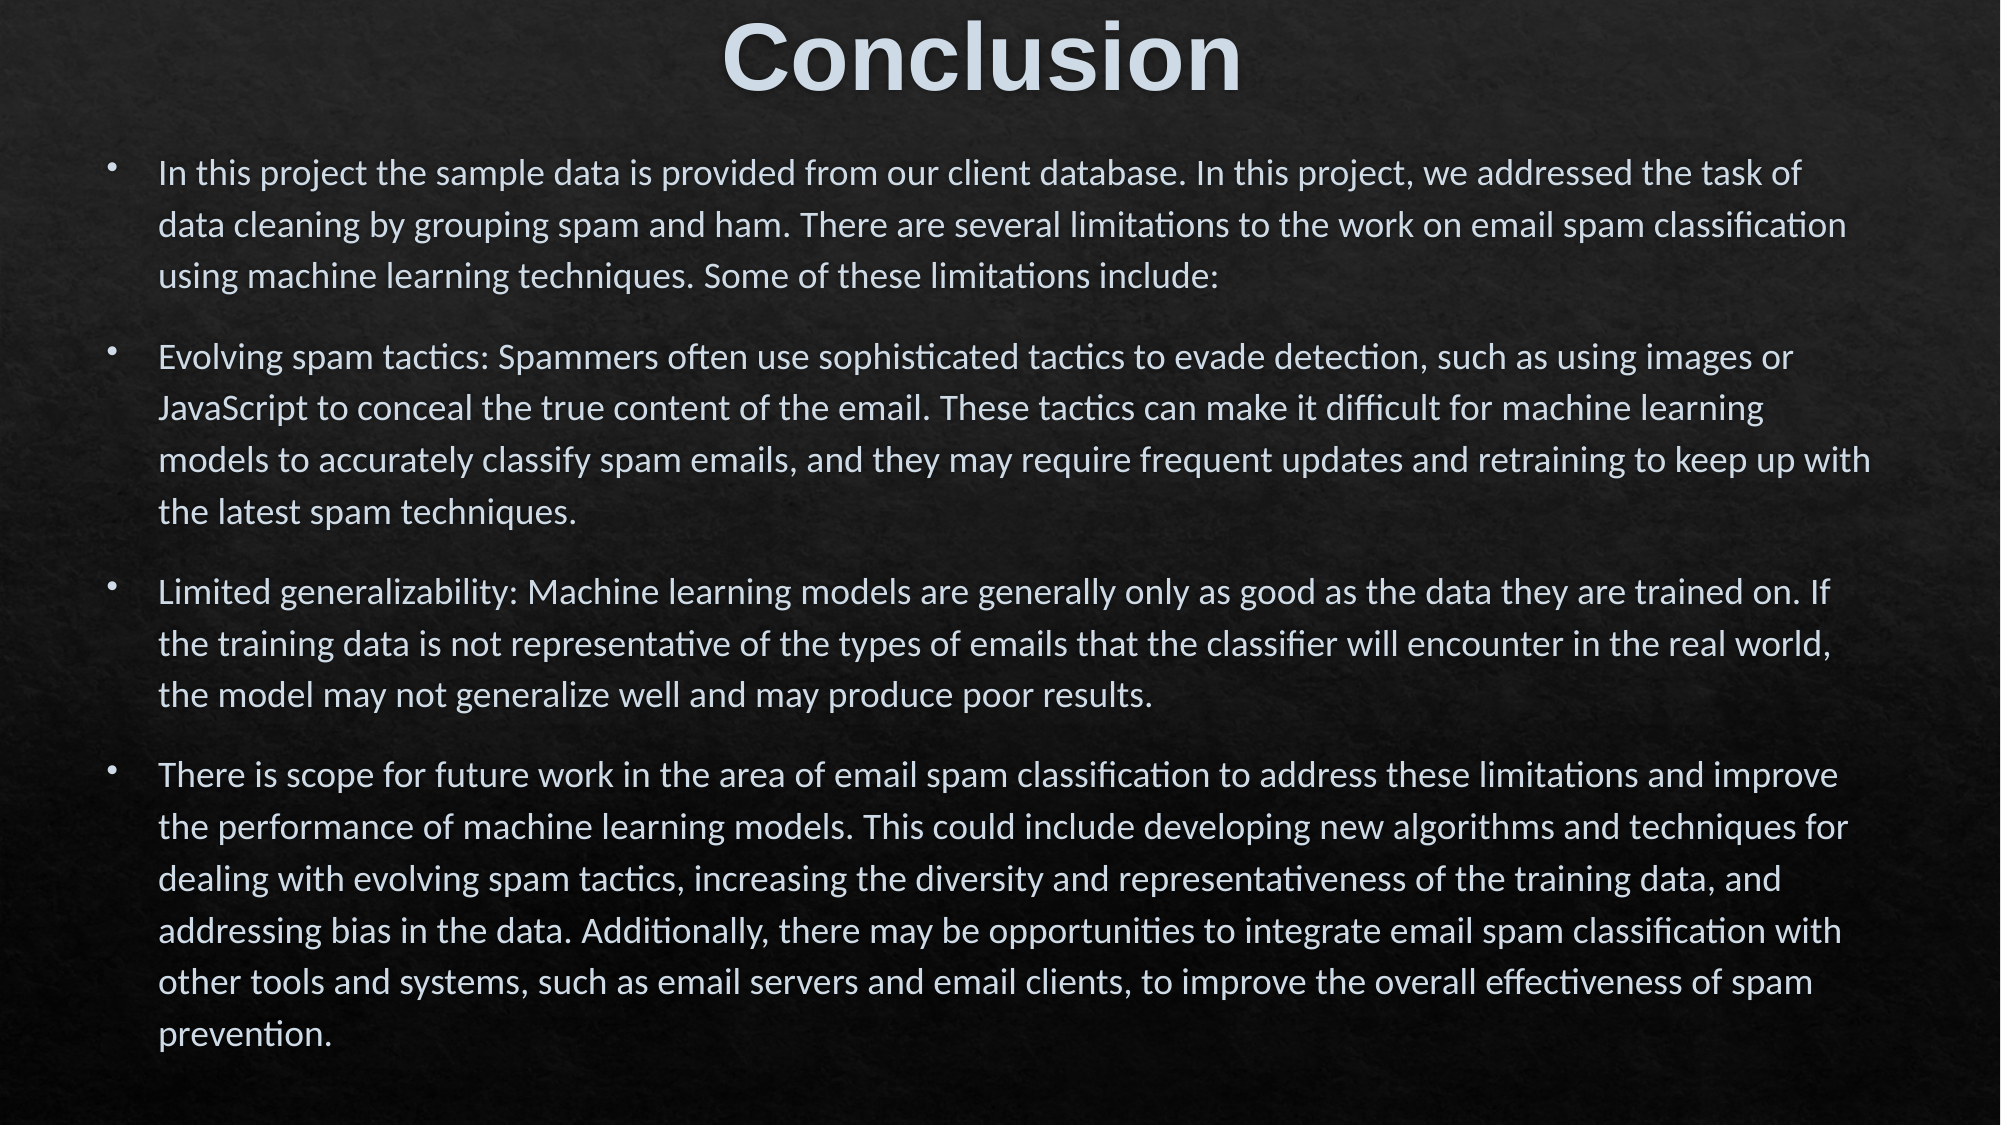

# Conclusion
In this project the sample data is provided from our client database. In this project, we addressed the task of data cleaning by grouping spam and ham. There are several limitations to the work on email spam classification using machine learning techniques. Some of these limitations include:
Evolving spam tactics: Spammers often use sophisticated tactics to evade detection, such as using images or JavaScript to conceal the true content of the email. These tactics can make it difficult for machine learning models to accurately classify spam emails, and they may require frequent updates and retraining to keep up with the latest spam techniques.
Limited generalizability: Machine learning models are generally only as good as the data they are trained on. If the training data is not representative of the types of emails that the classifier will encounter in the real world, the model may not generalize well and may produce poor results.
There is scope for future work in the area of email spam classification to address these limitations and improve the performance of machine learning models. This could include developing new algorithms and techniques for dealing with evolving spam tactics, increasing the diversity and representativeness of the training data, and addressing bias in the data. Additionally, there may be opportunities to integrate email spam classification with other tools and systems, such as email servers and email clients, to improve the overall effectiveness of spam prevention.